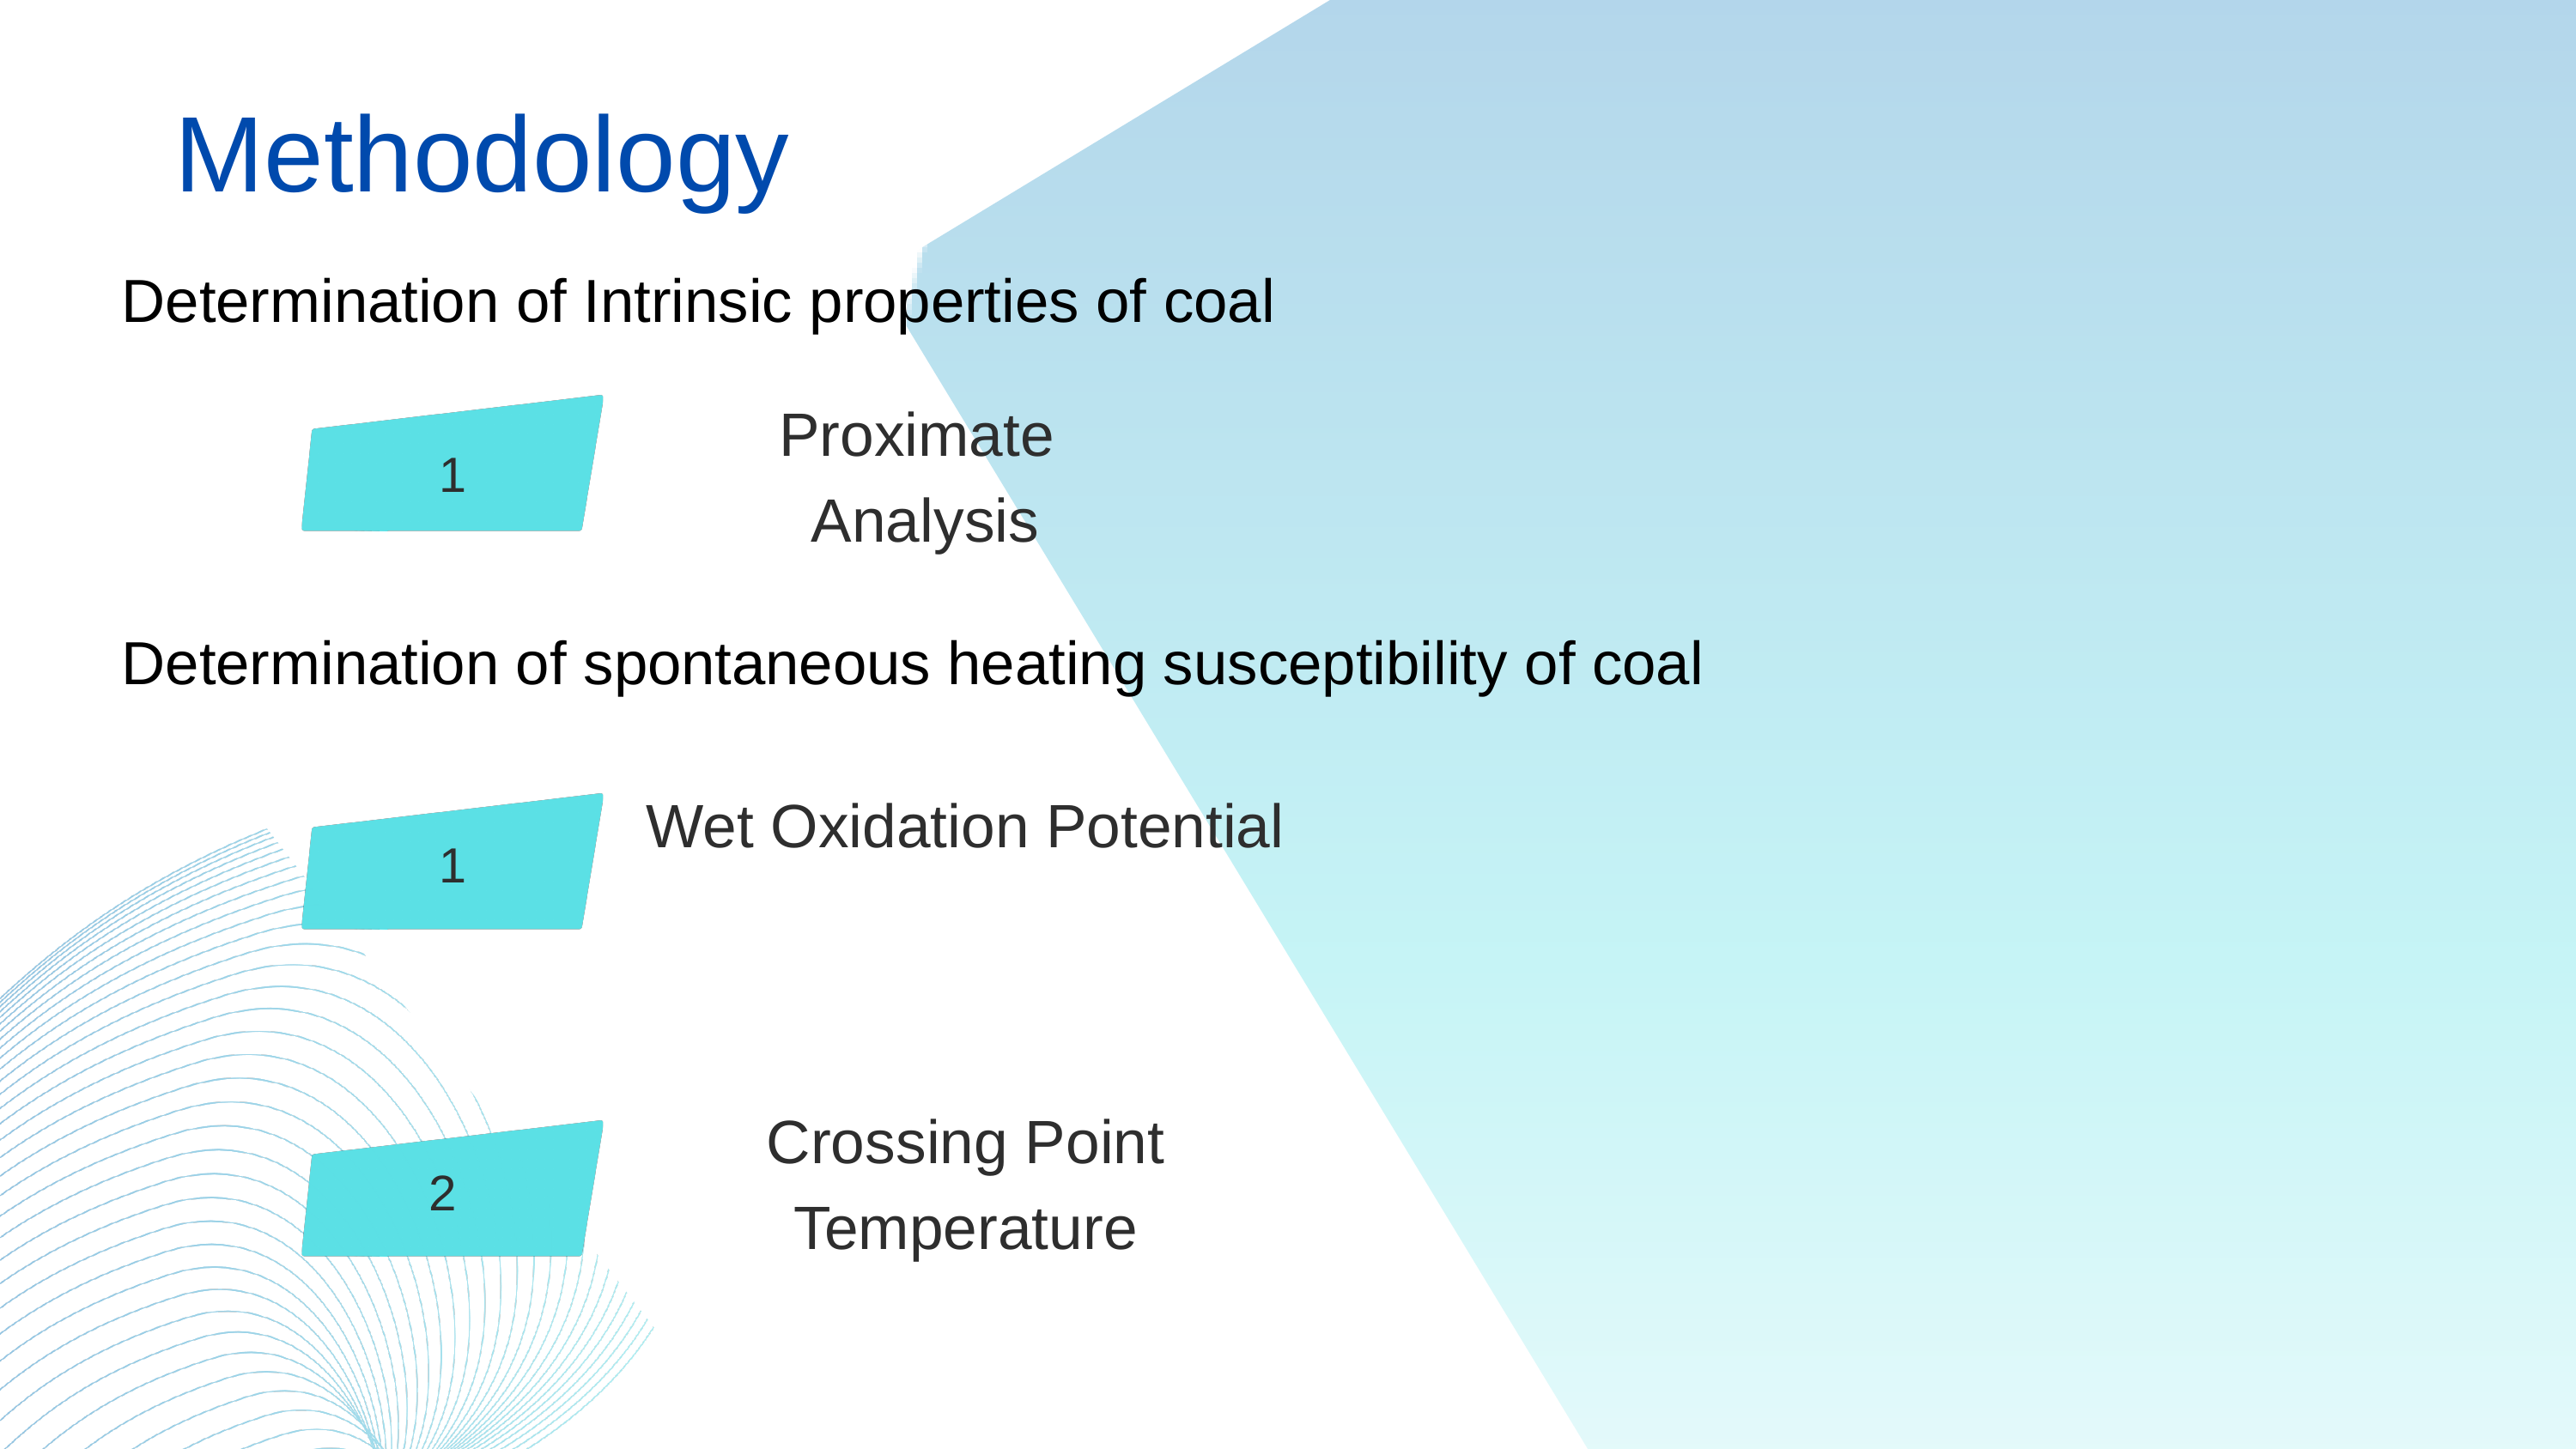

Methodology
Determination of Intrinsic properties of coal
Proximate
Analysis

1
Determination of spontaneous heating susceptibility of coal
Wet Oxidation Potential

1

Crossing Point Temperature

2